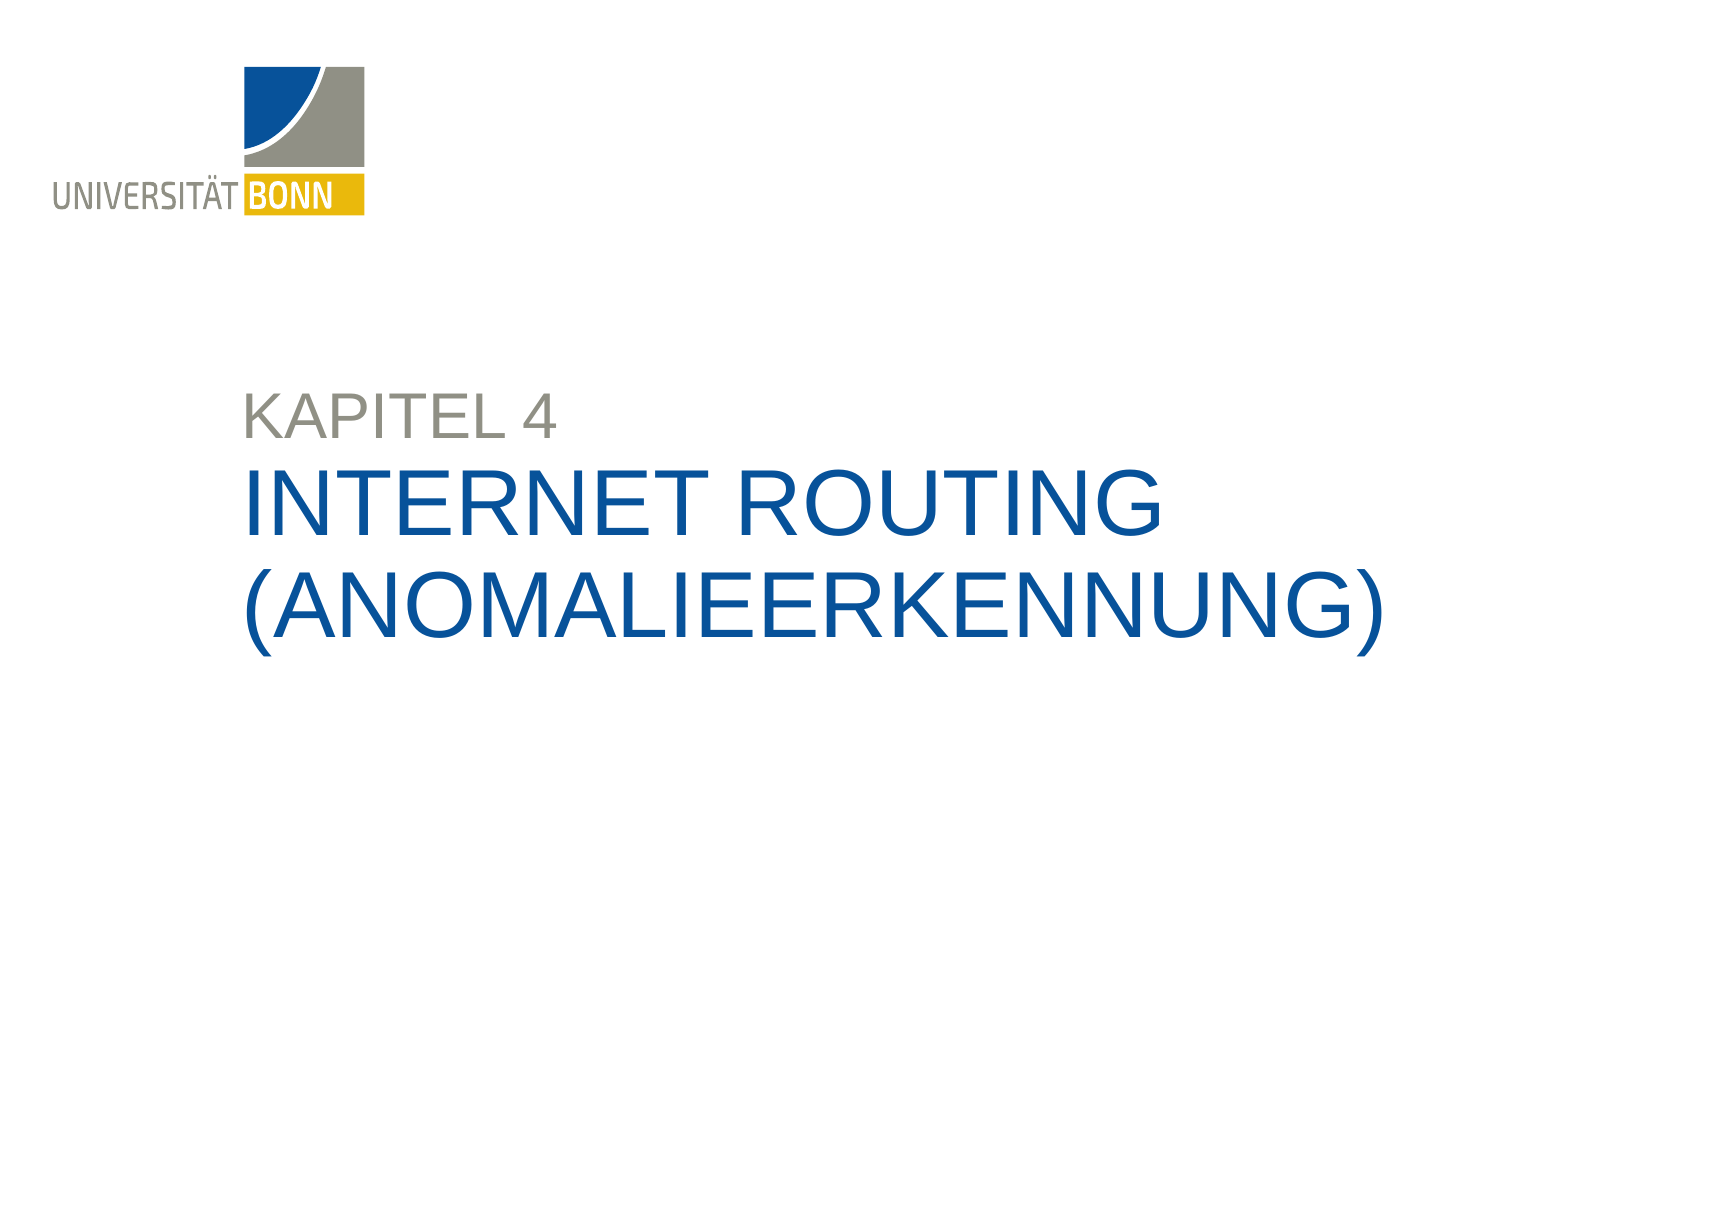

Kapitel 4
# Internet Routing (anomalieerkennung)
16. Mai 2022
2
Matthias Wübbeling - Vorlesung Netzwerksicherheit - SoSe 2022